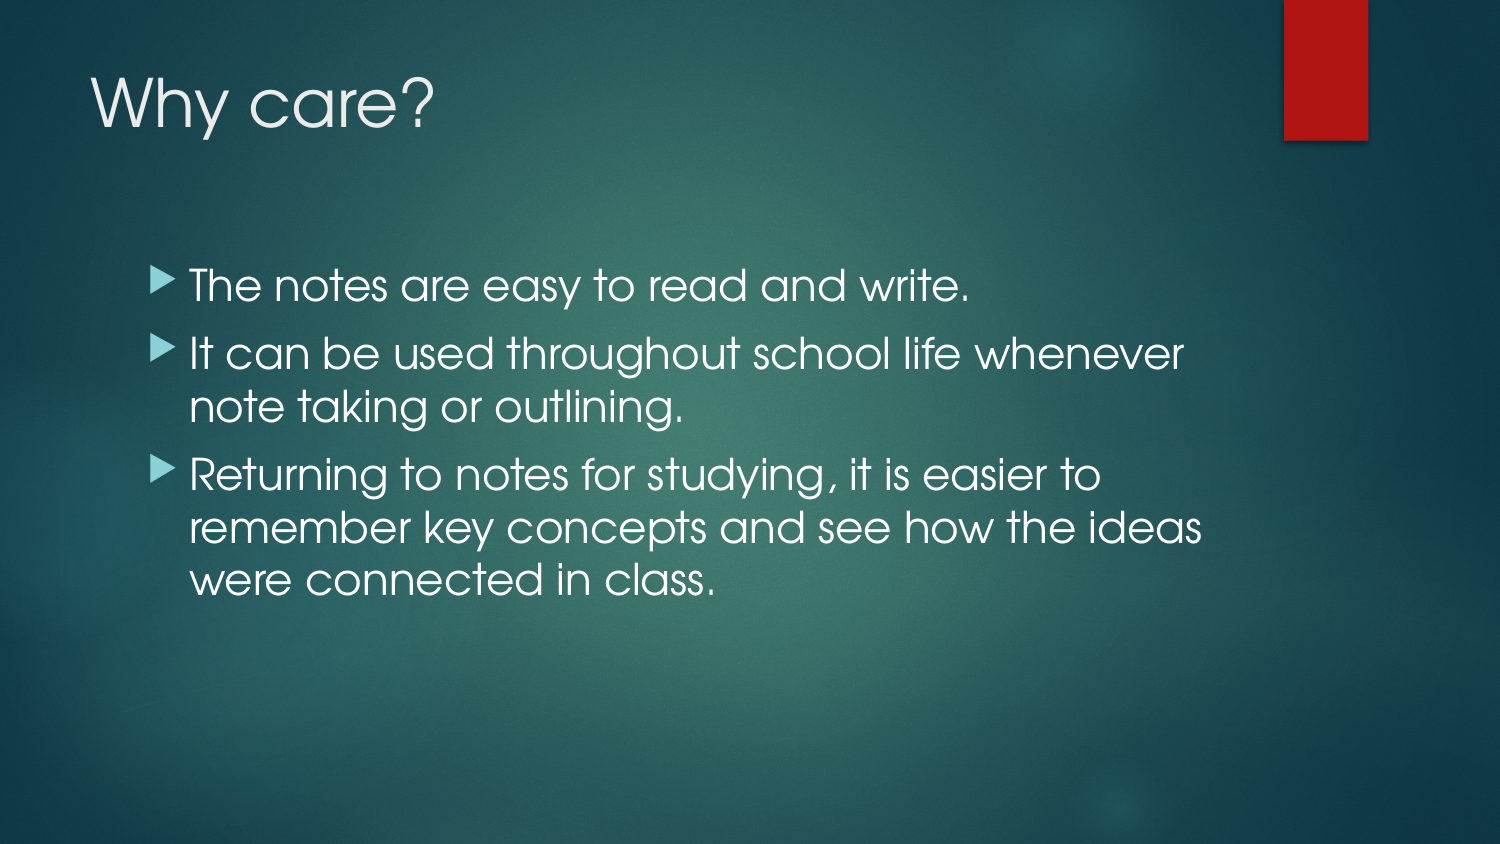

# Why care?
The notes are easy to read and write.
It can be used throughout school life whenever note taking or outlining.
Returning to notes for studying, it is easier to remember key concepts and see how the ideas were connected in class.